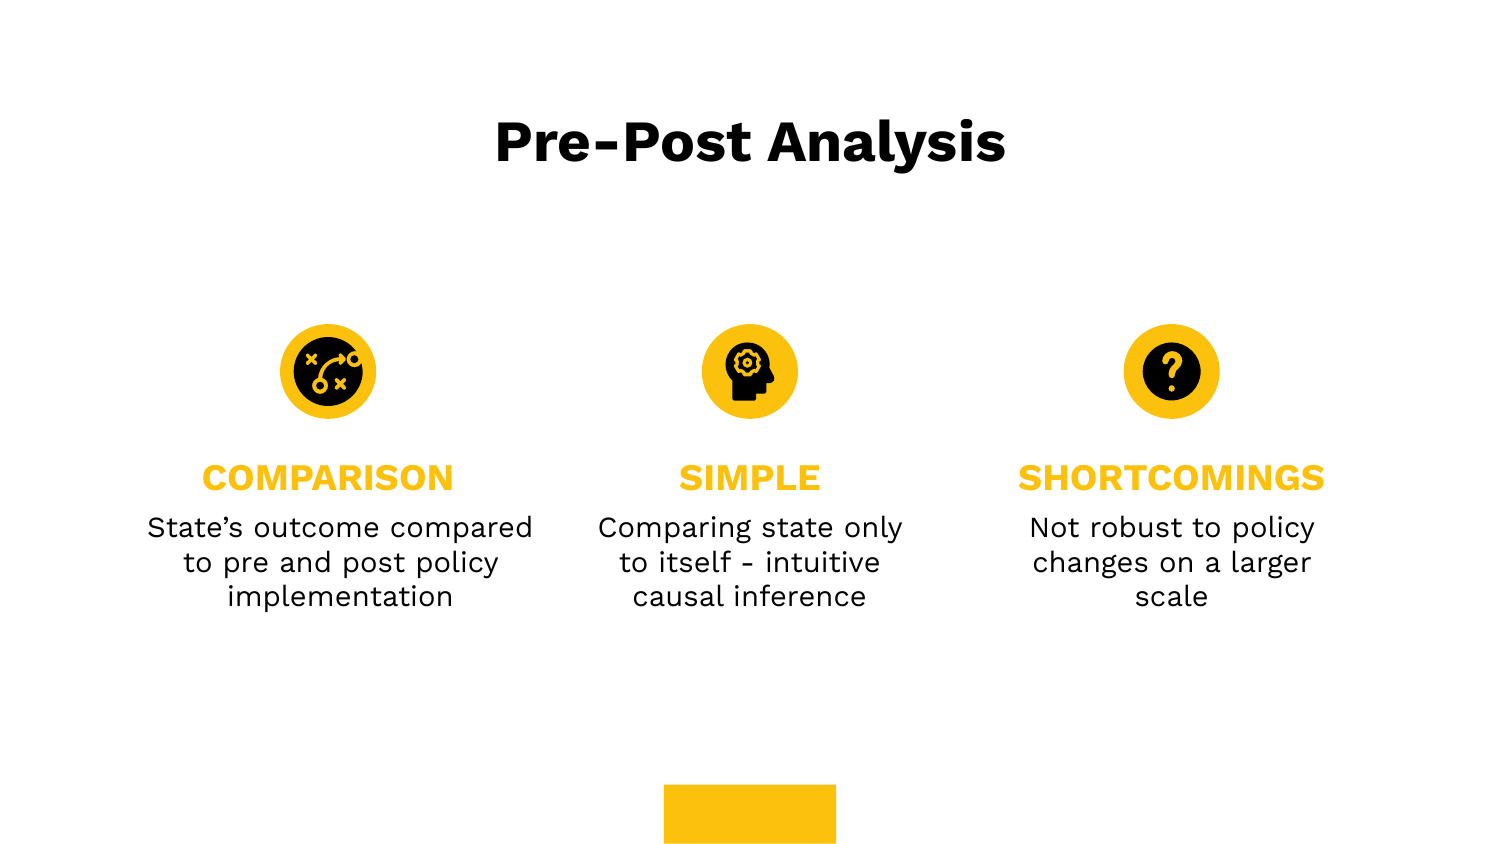

# Pre-Post Analysis

COMPARISON
SIMPLE
SHORTCOMINGS
State’s outcome compared to pre and post policy implementation
Comparing state only to itself - intuitive causal inference
Not robust to policy changes on a larger scale